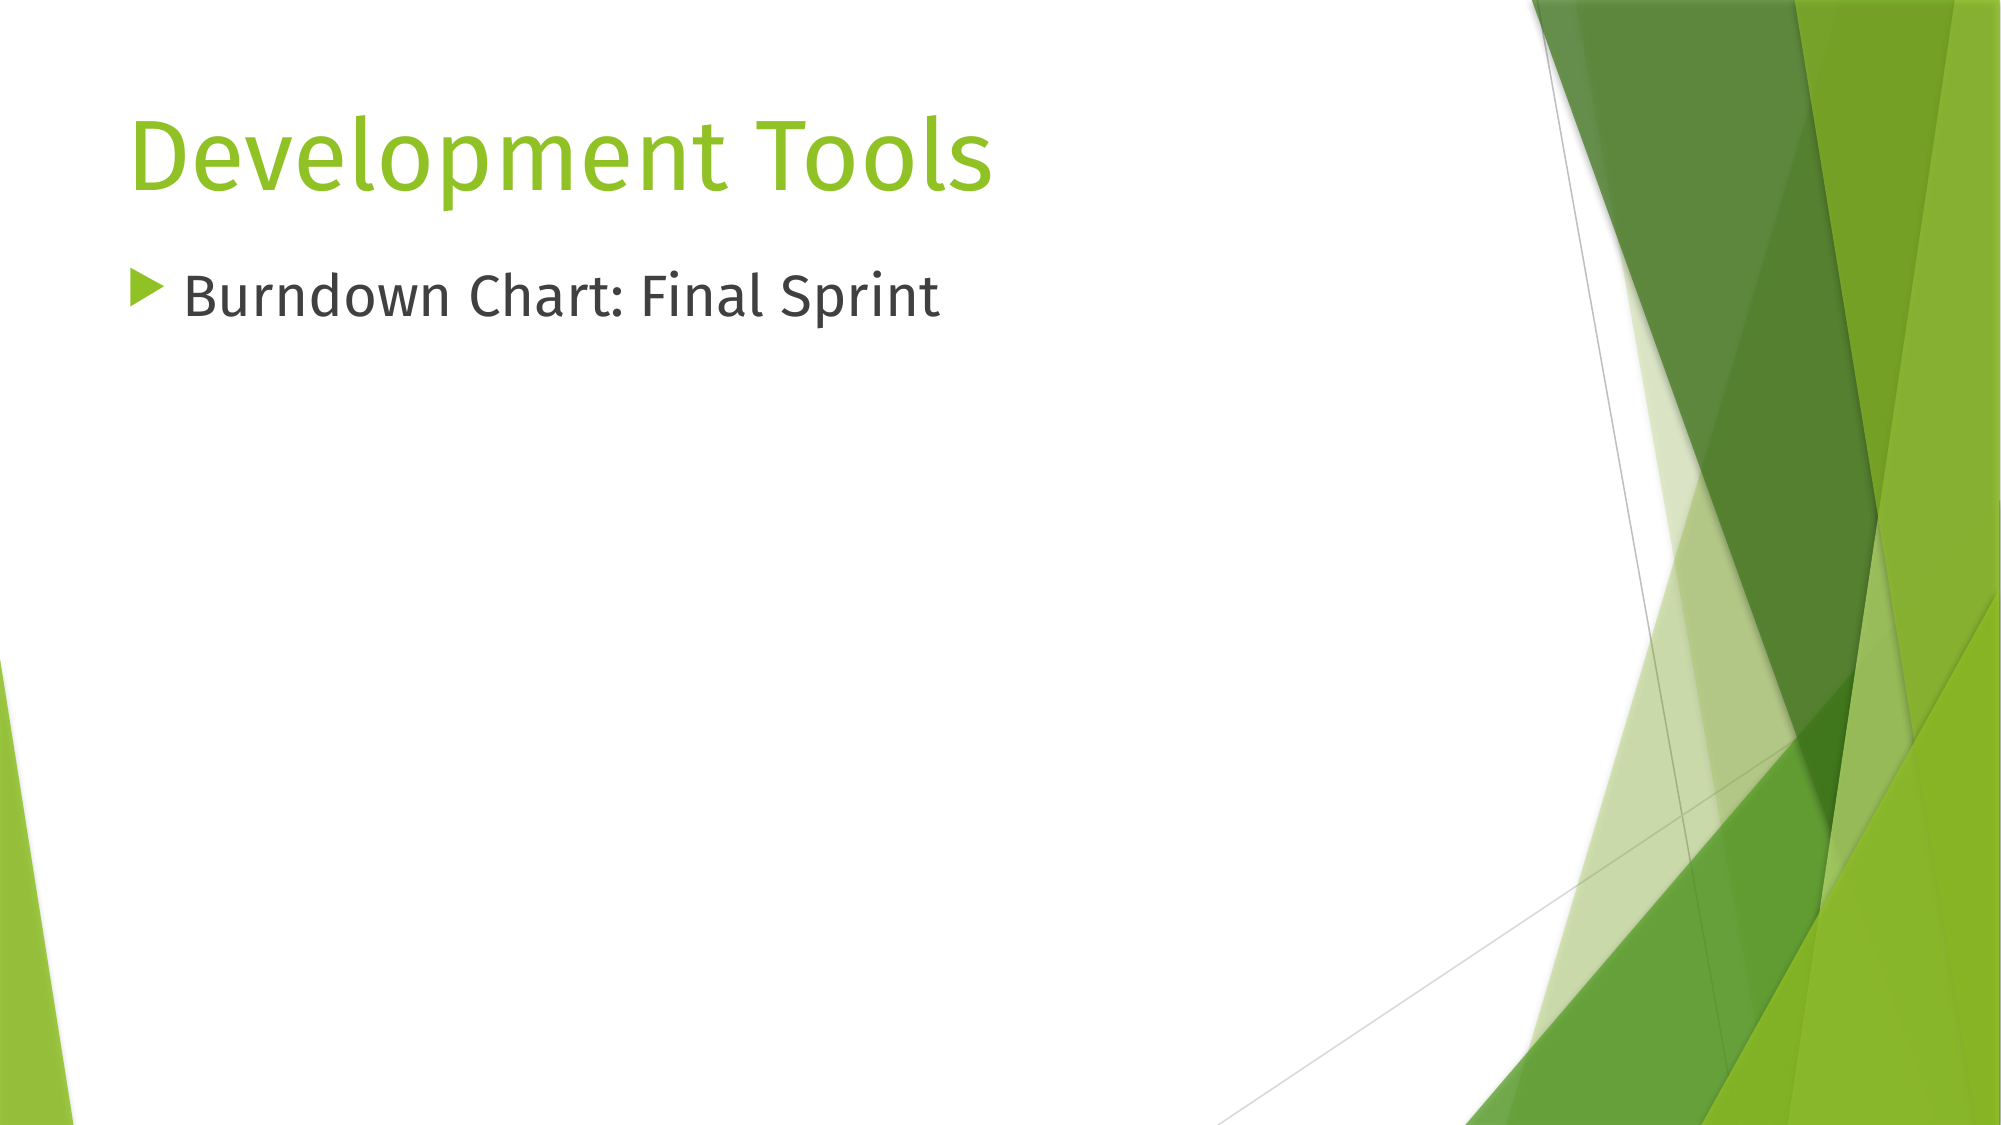

# Development Tools
Burndown Chart: Final Sprint